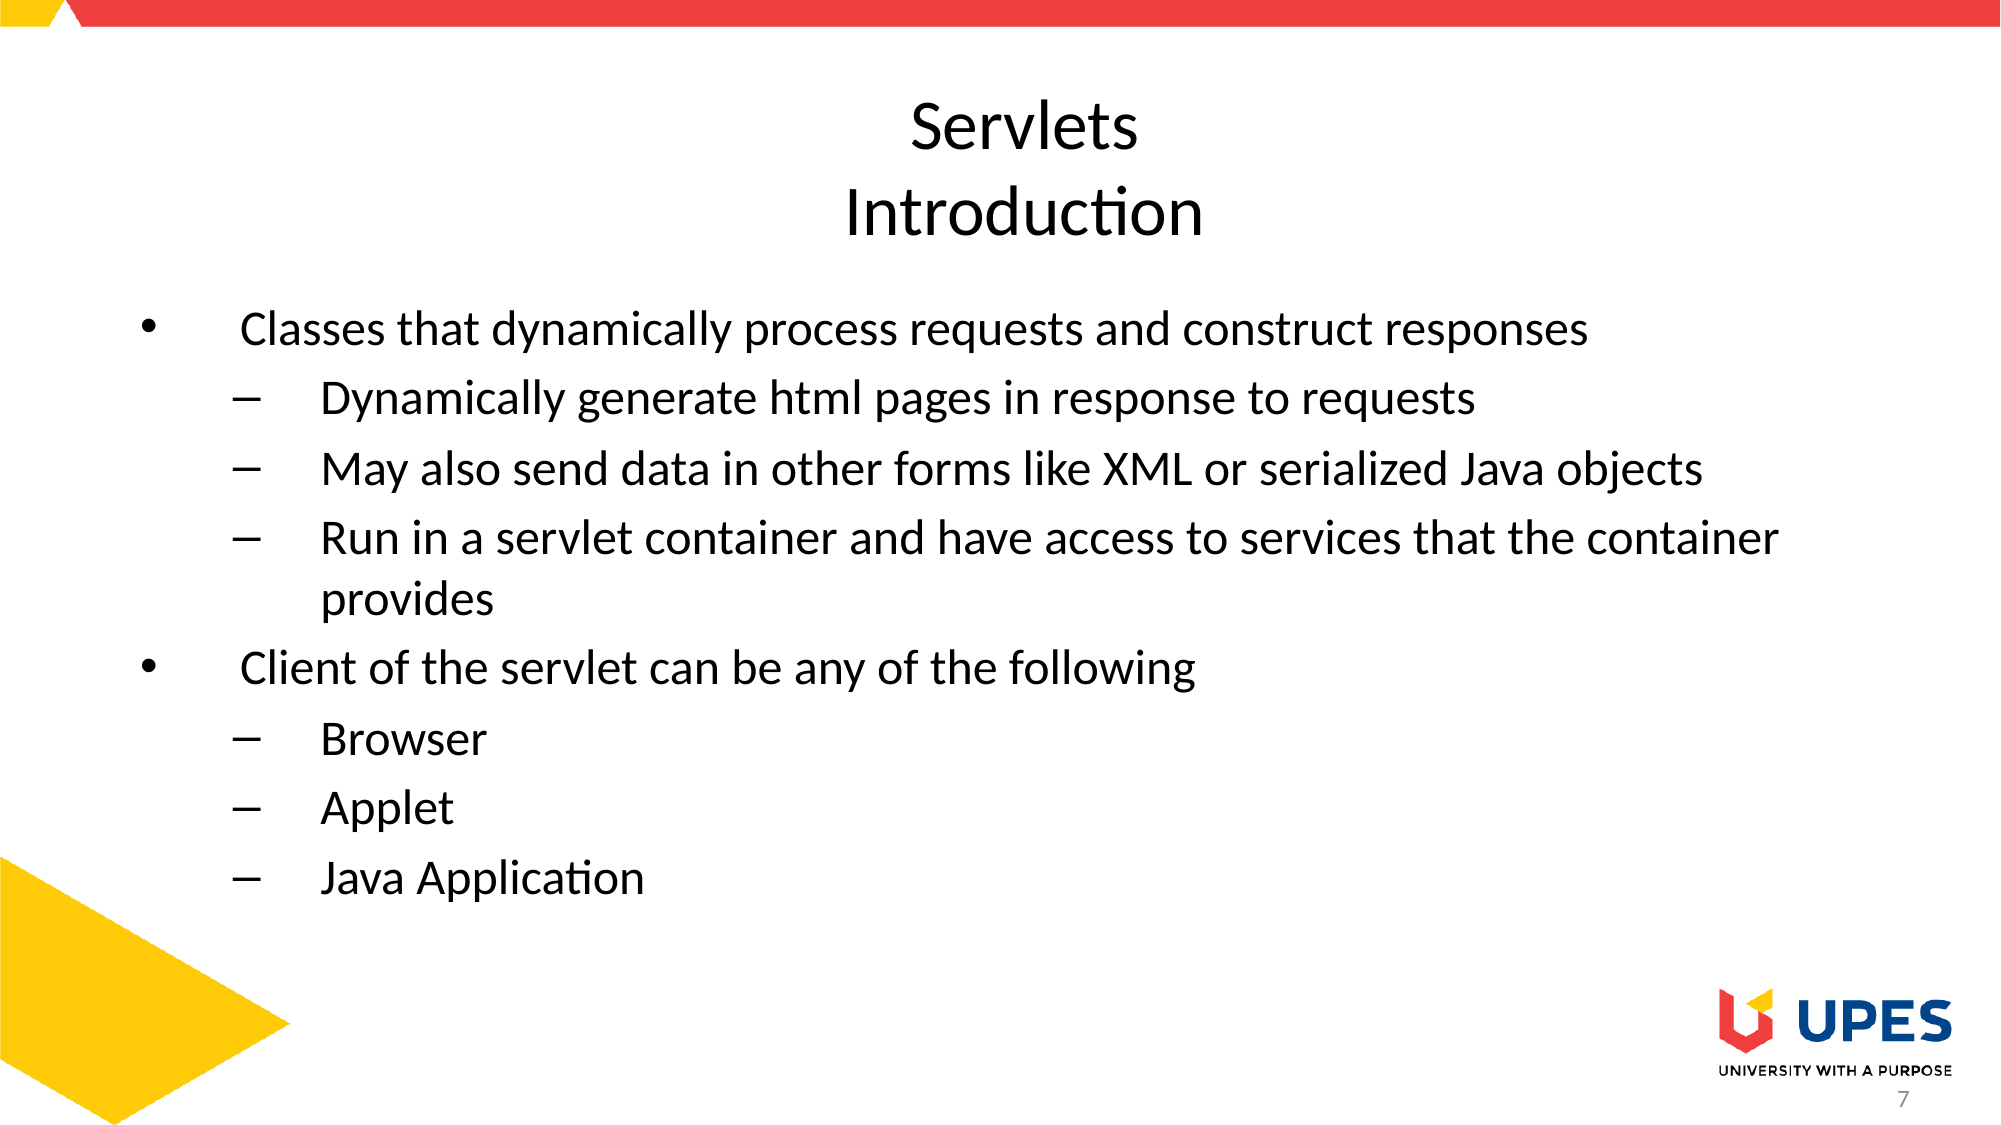

# Servlets Introduction
Classes that dynamically process requests and construct responses
Dynamically generate html pages in response to requests
May also send data in other forms like XML or serialized Java objects
Run in a servlet container and have access to services that the container provides
Client of the servlet can be any of the following
Browser
Applet
Java Application